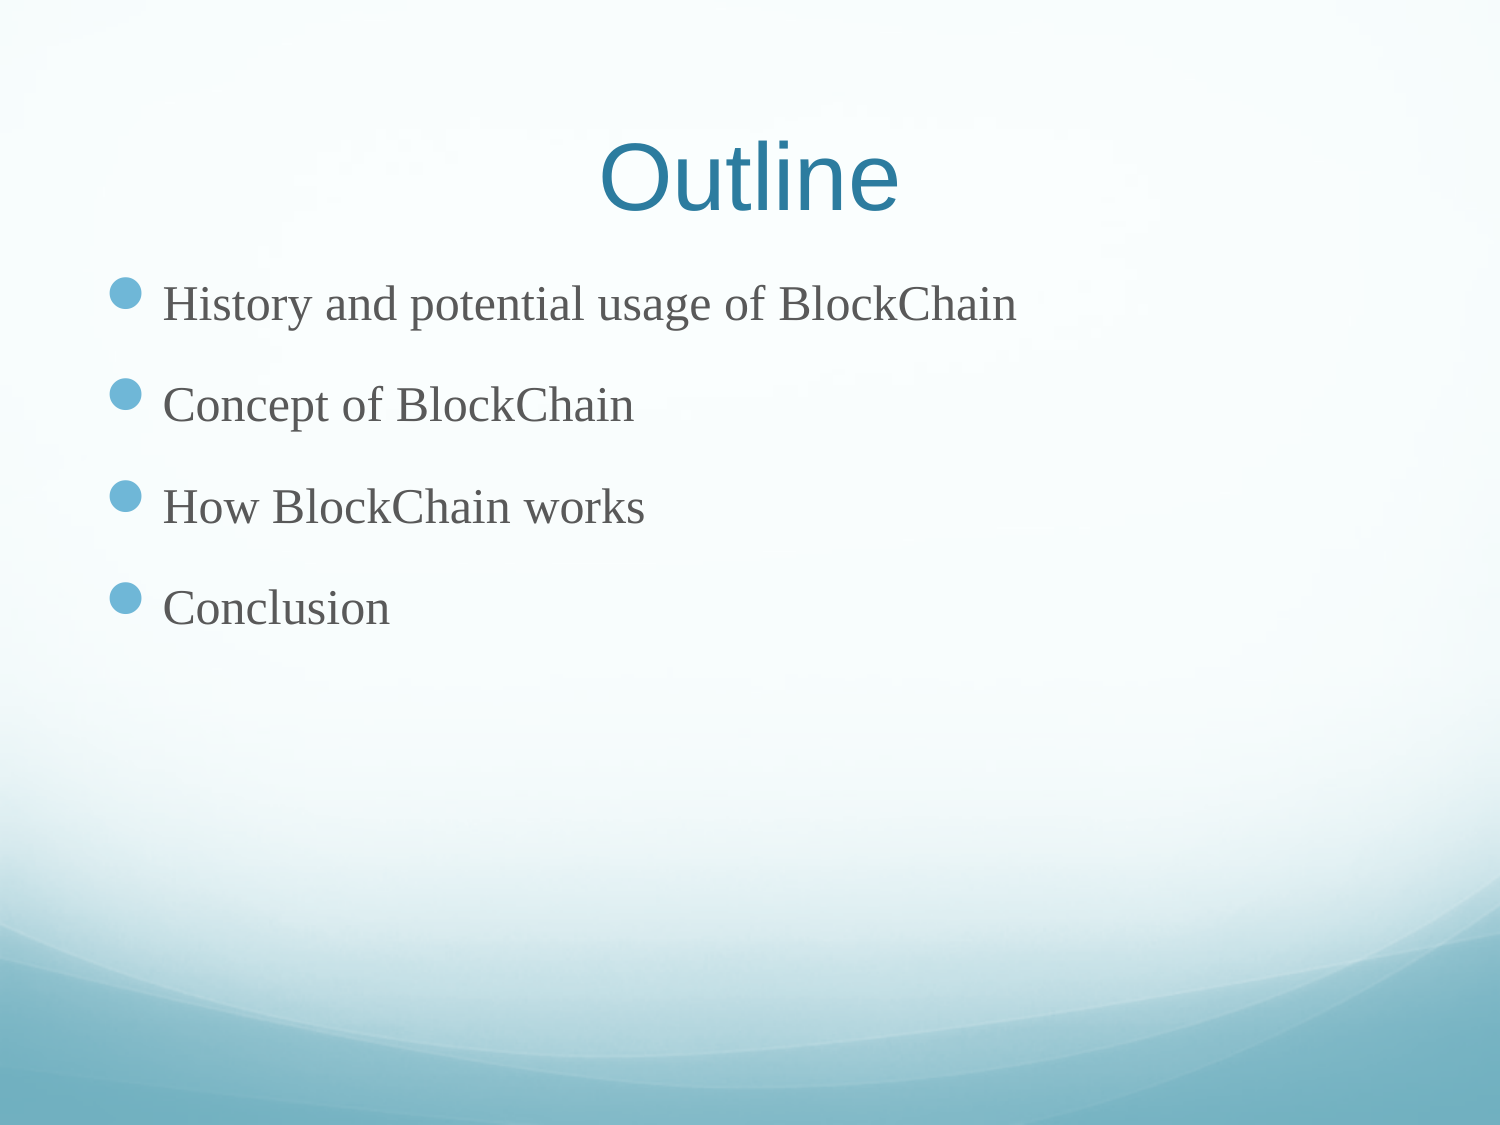

# Outline
History and potential usage of BlockChain
Concept of BlockChain
How BlockChain works
Conclusion